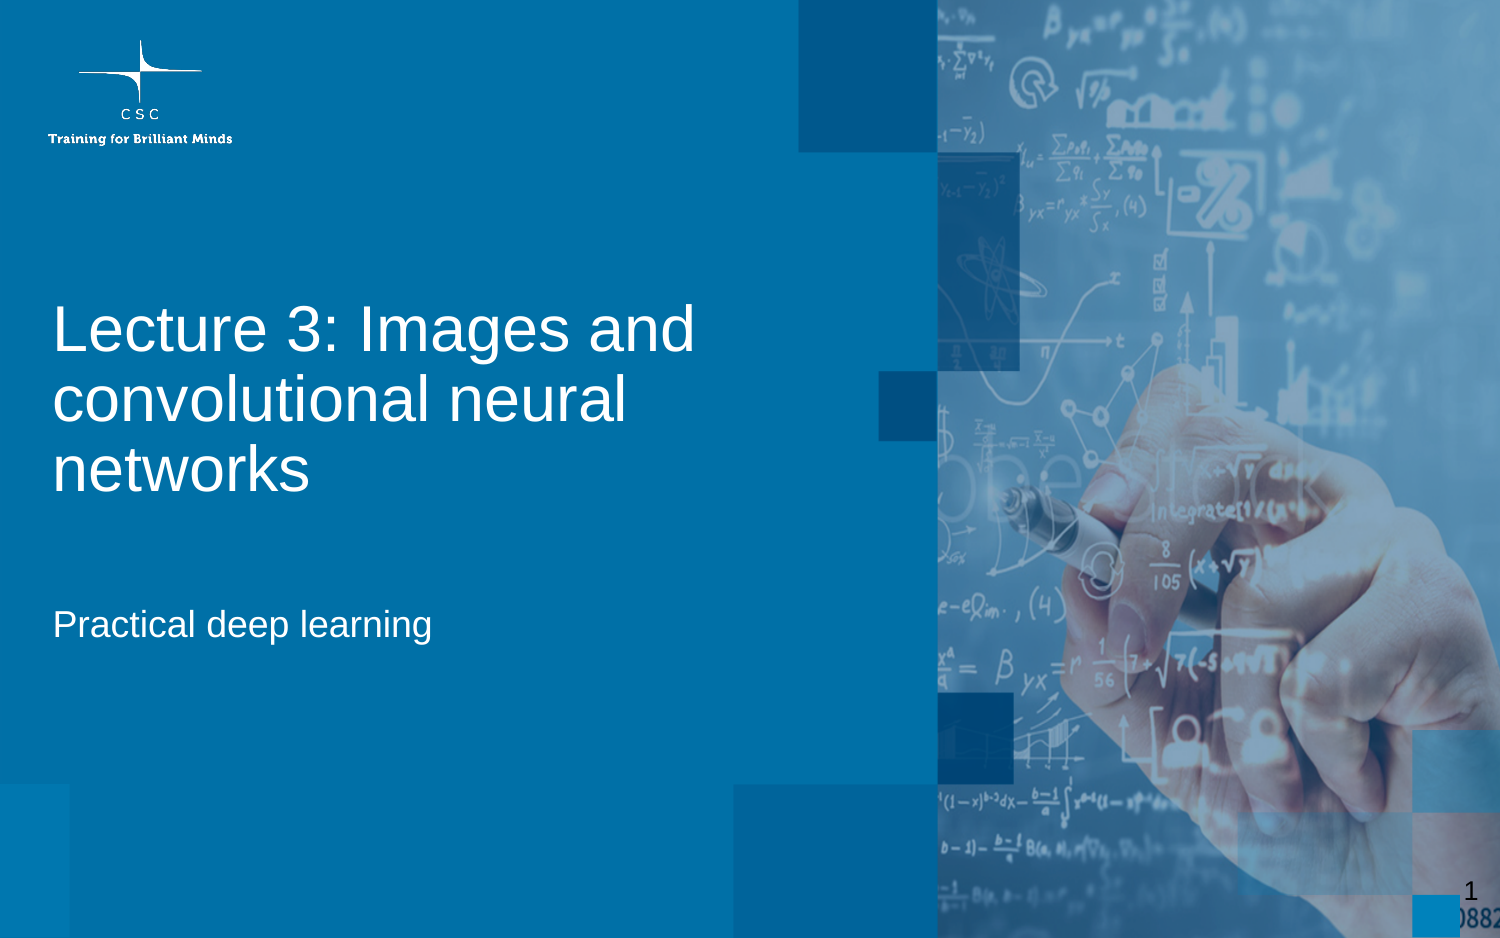

# Lecture 3: Images and convolutional neural networks
Practical deep learning
1